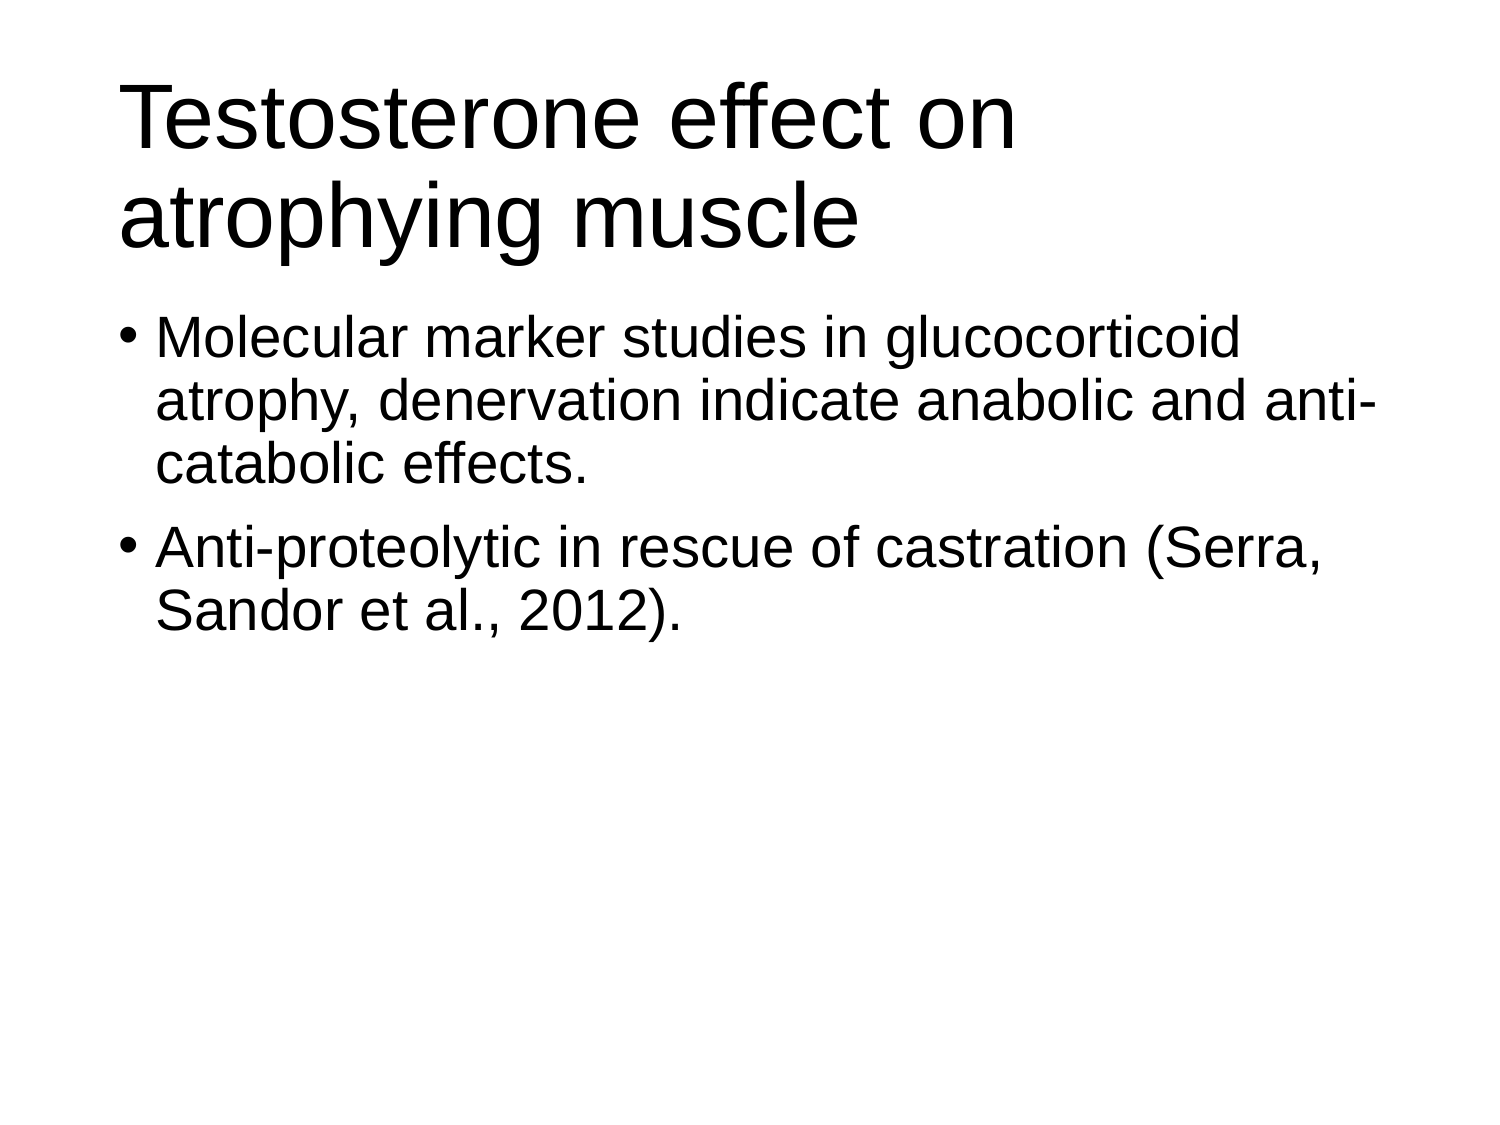

# Testosterone effect on atrophying muscle
Molecular marker studies in glucocorticoid atrophy, denervation indicate anabolic and anti-catabolic effects.
Anti-proteolytic in rescue of castration (Serra, Sandor et al., 2012).